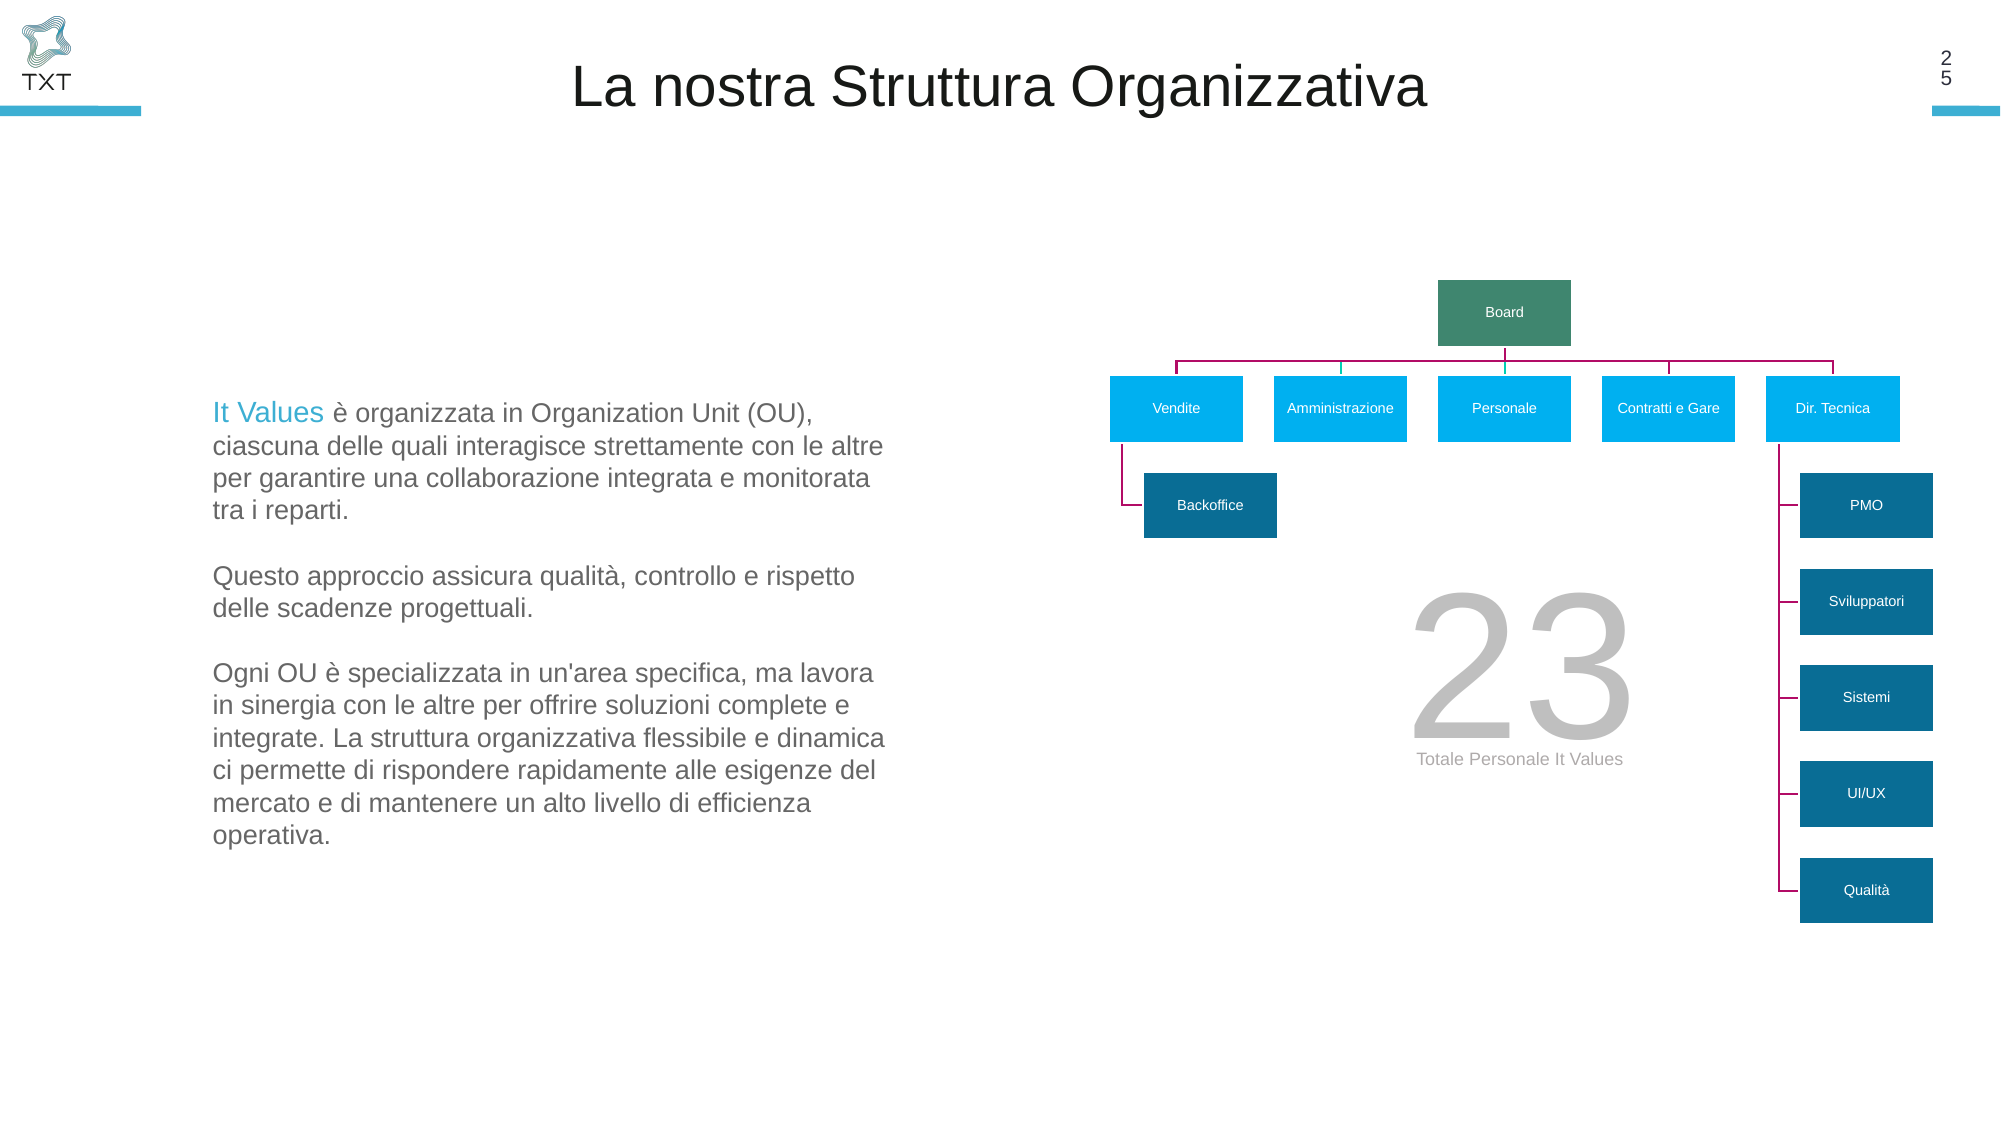

25
La nostra Struttura Organizzativa
Board
Vendite
Backoffice
Amministrazione
Personale
Contratti e Gare
Dir. Tecnica
PMO
Sviluppatori
Sistemi
UI/UX
Qualità
It Values è organizzata in Organization Unit (OU), ciascuna delle quali interagisce strettamente con le altre per garantire una collaborazione integrata e monitorata tra i reparti.

Questo approccio assicura qualità, controllo e rispetto delle scadenze progettuali. ​

Ogni OU è specializzata in un'area specifica, ma lavora in sinergia con le altre per offrire soluzioni complete e integrate. La struttura organizzativa flessibile e dinamica ci permette di rispondere rapidamente alle esigenze del mercato e di mantenere un alto livello di efficienza operativa.
23
Totale Personale It Values